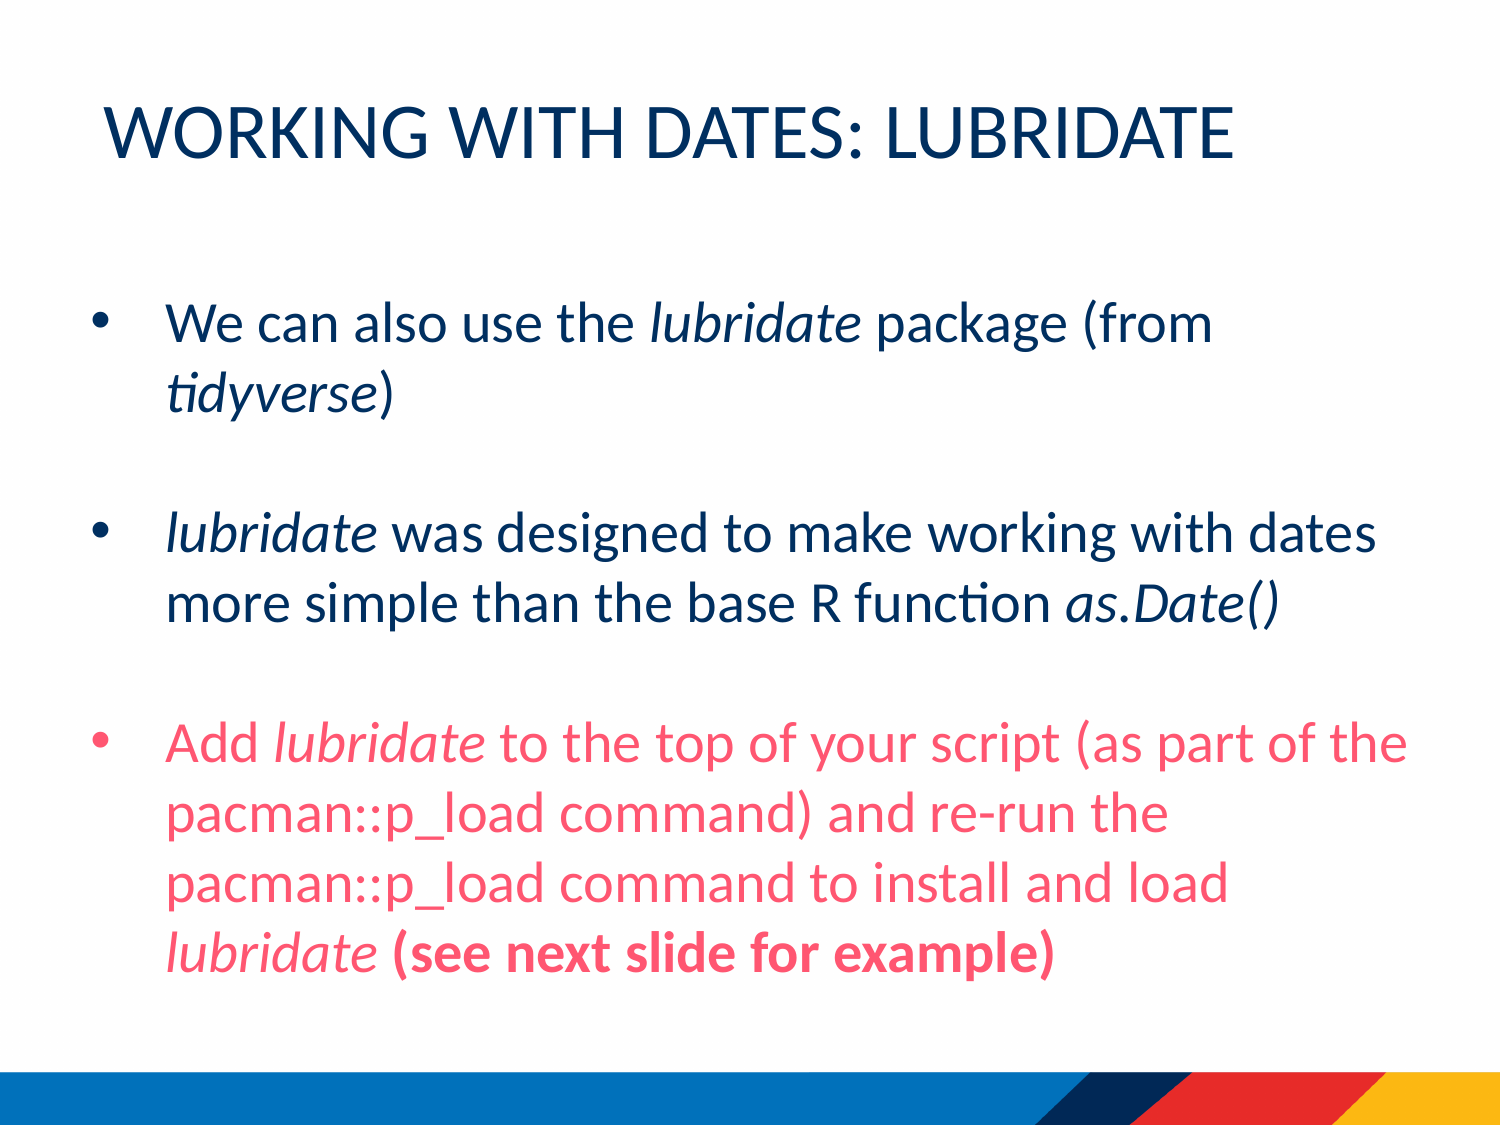

# Working with dates: lubridate
We can also use the lubridate package (from tidyverse)

lubridate was designed to make working with dates more simple than the base R function as.Date()

Add lubridate to the top of your script (as part of the pacman::p_load command) and re-run the pacman::p_load command to install and load lubridate (see next slide for example)